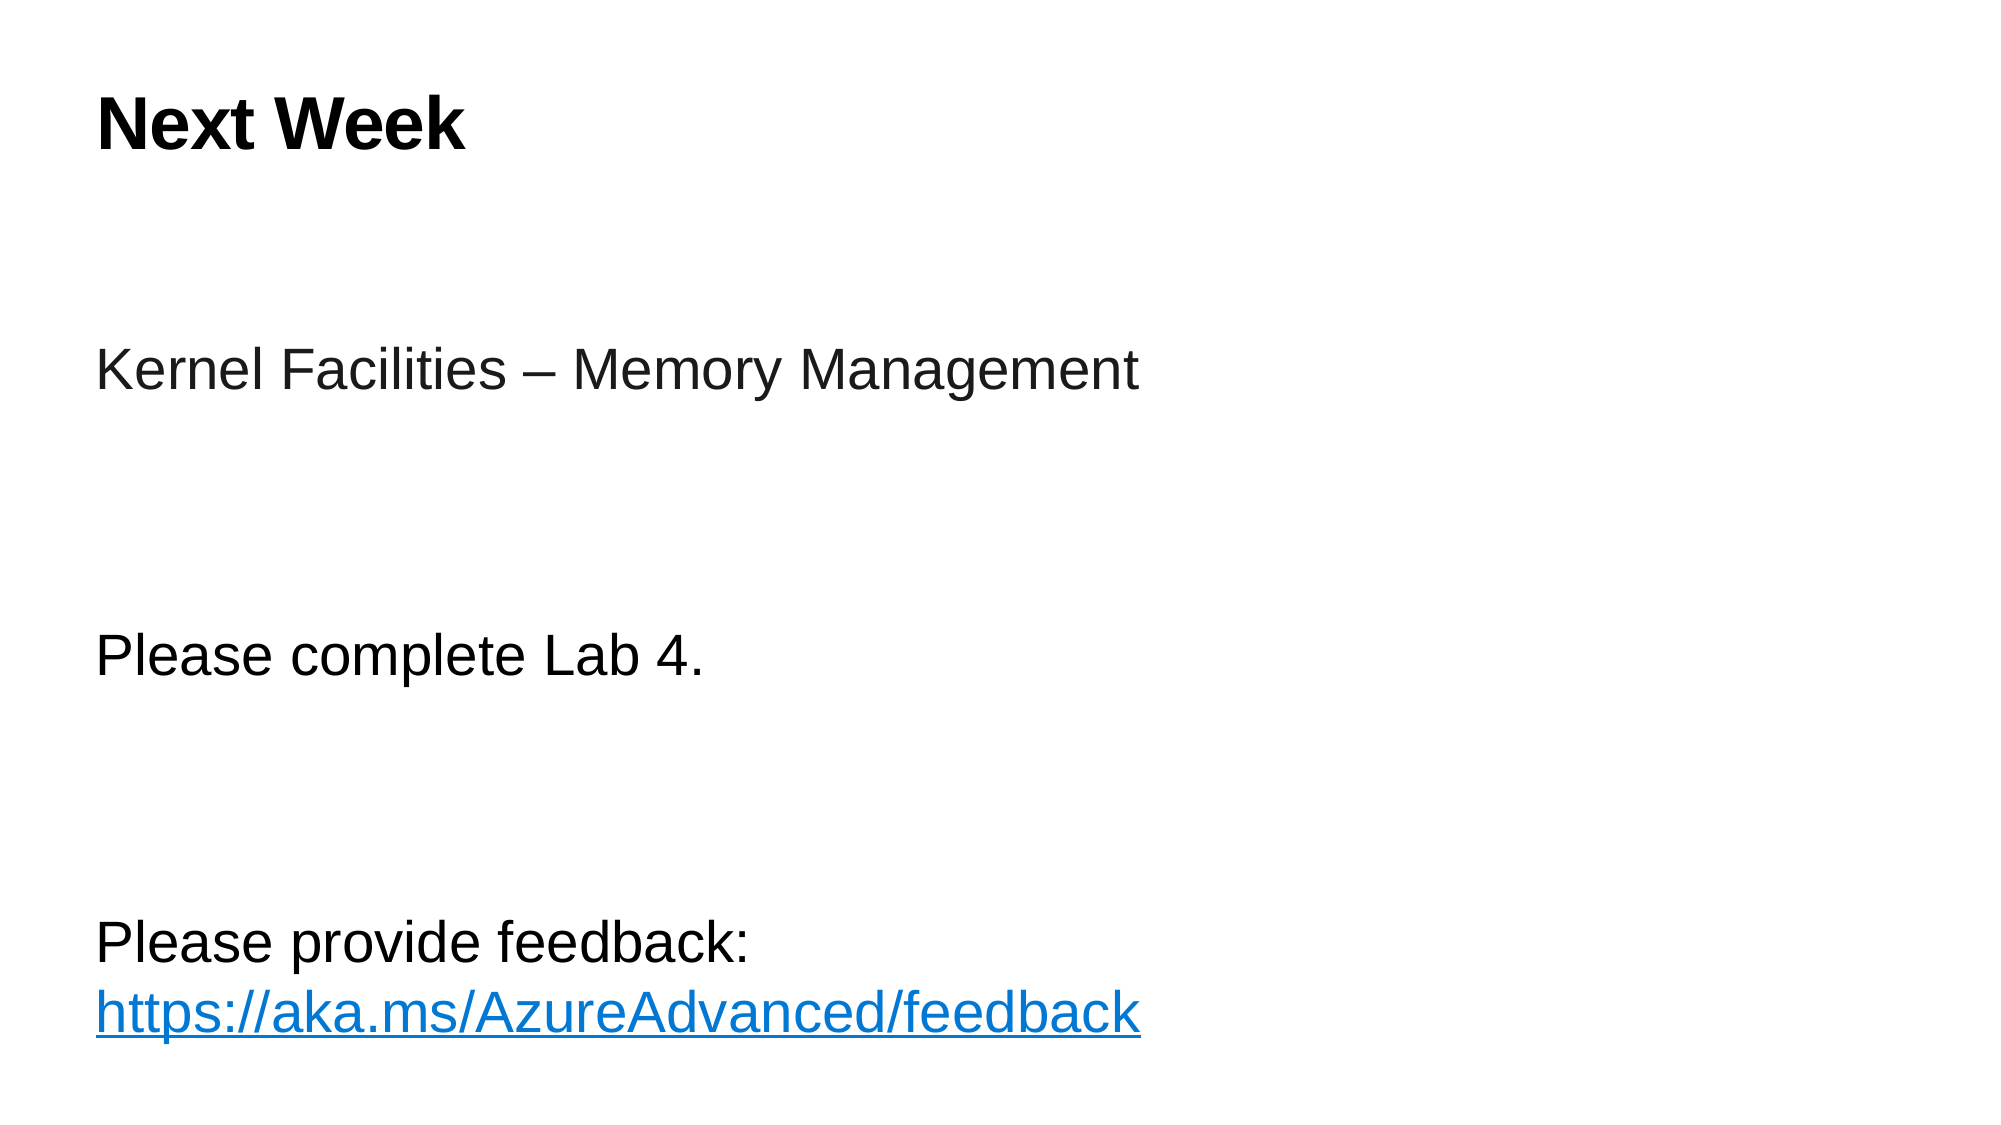

# Next Week

Kernel Facilities – Memory Management

Please complete Lab 4.

Please provide feedback: https://aka.ms/AzureAdvanced/feedback